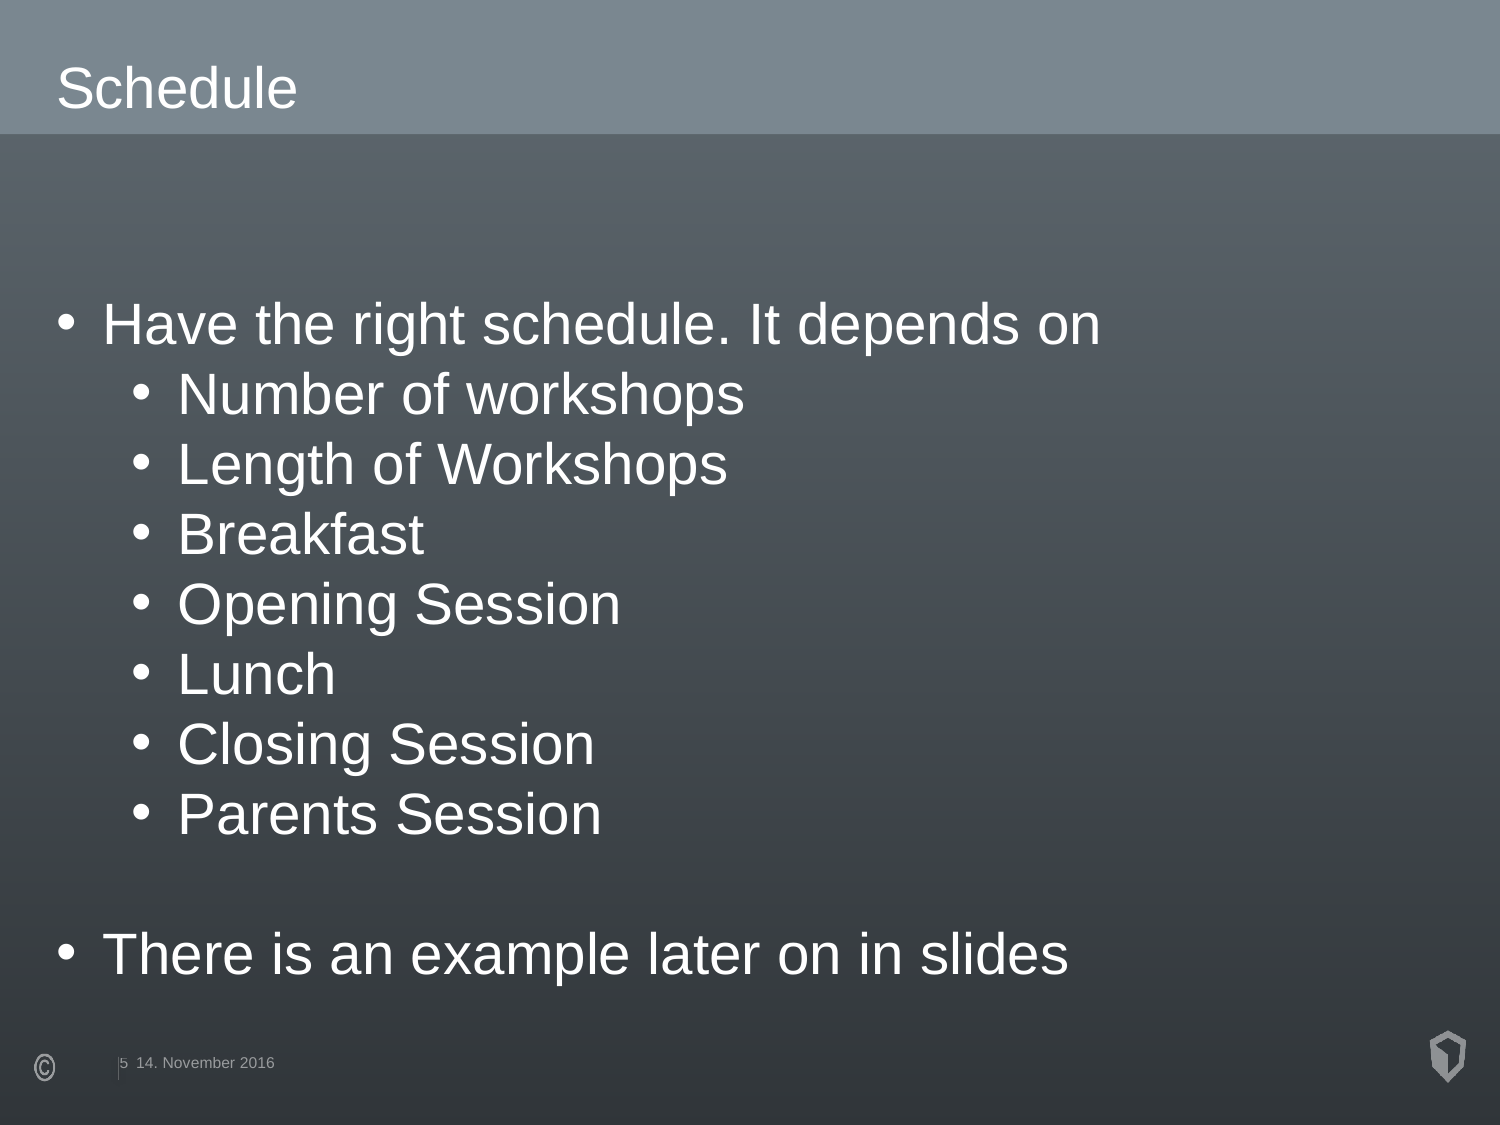

Schedule
Have the right schedule. It depends on
Number of workshops
Length of Workshops
Breakfast
Opening Session
Lunch
Closing Session
Parents Session

There is an example later on in slides